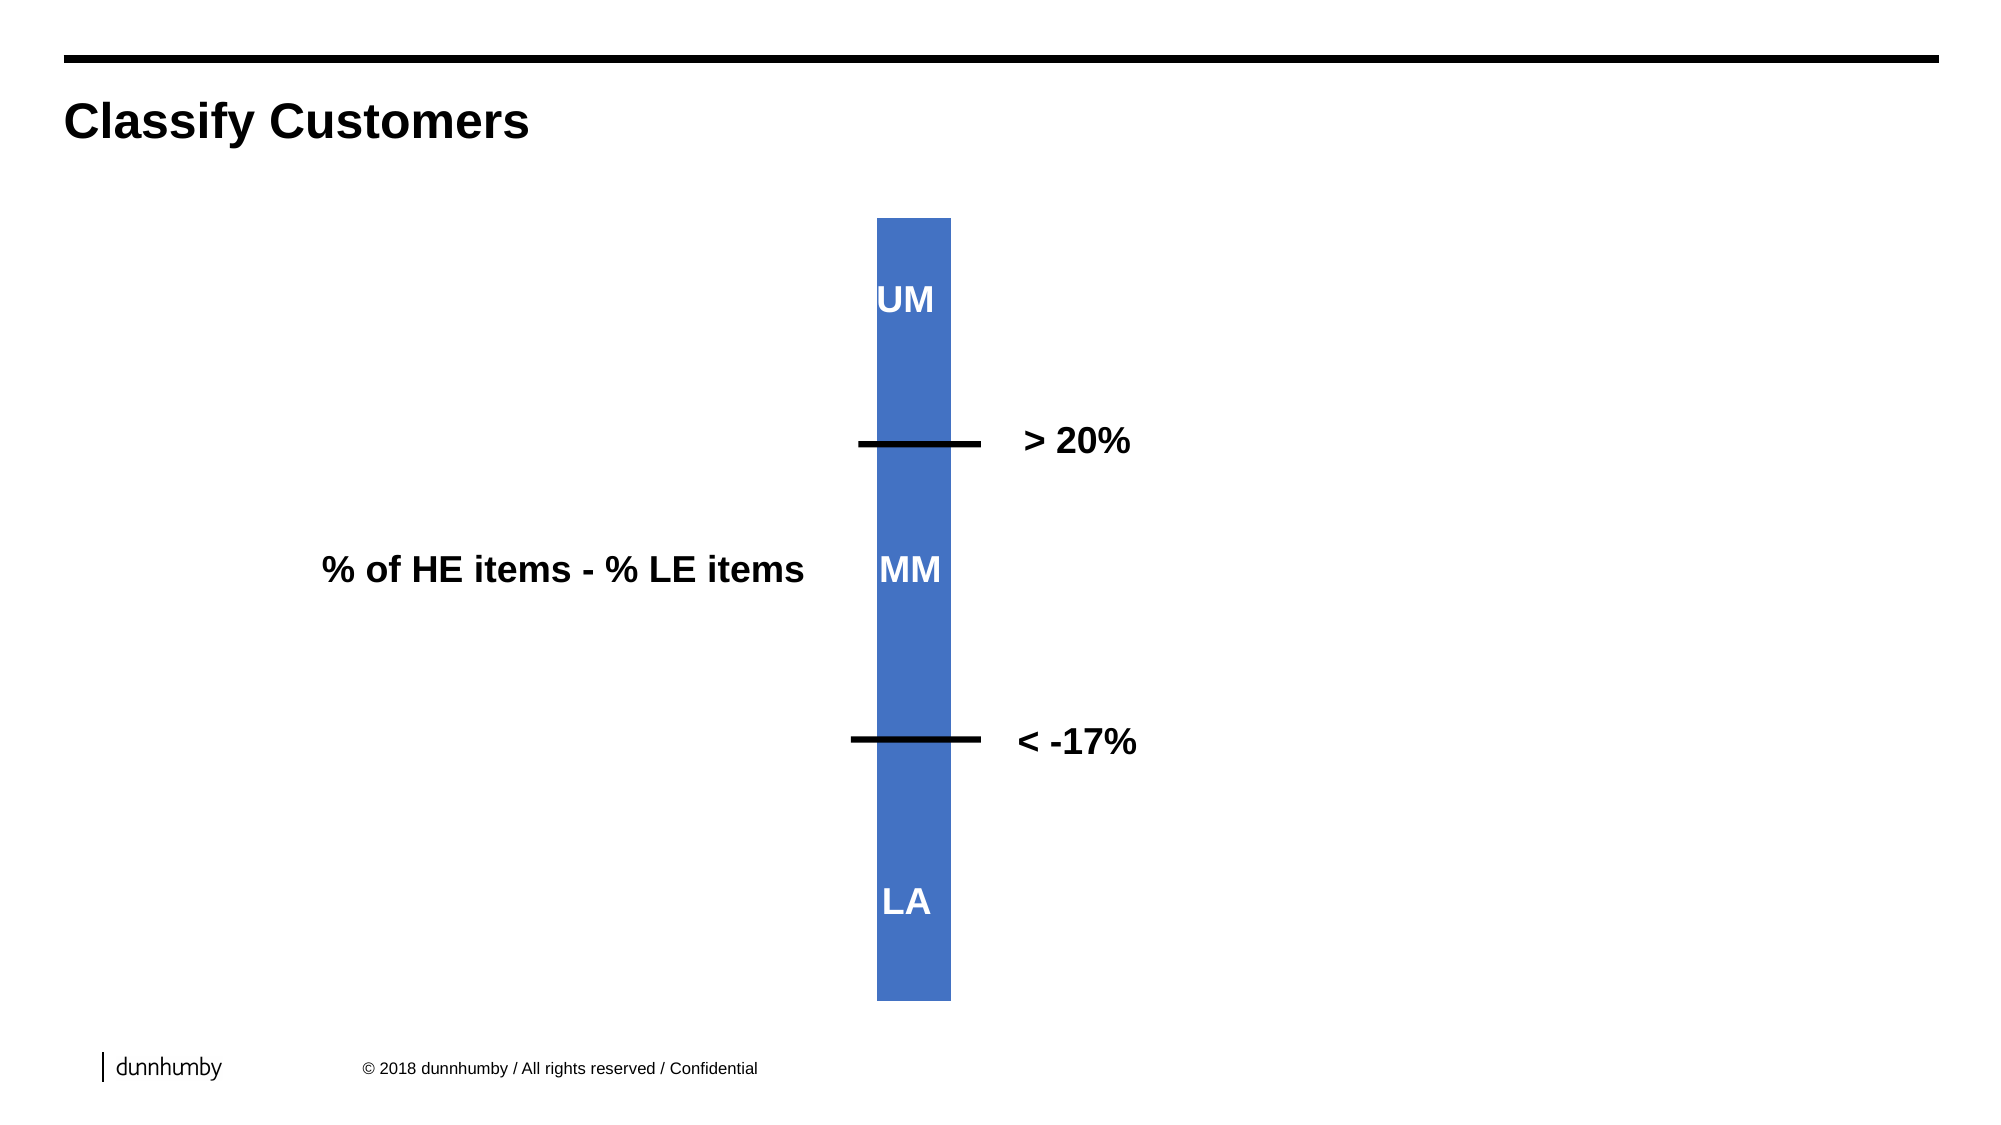

# Classify Customers

UM
> 20%

% of HE items - % LE items
MM
< -17%

LA